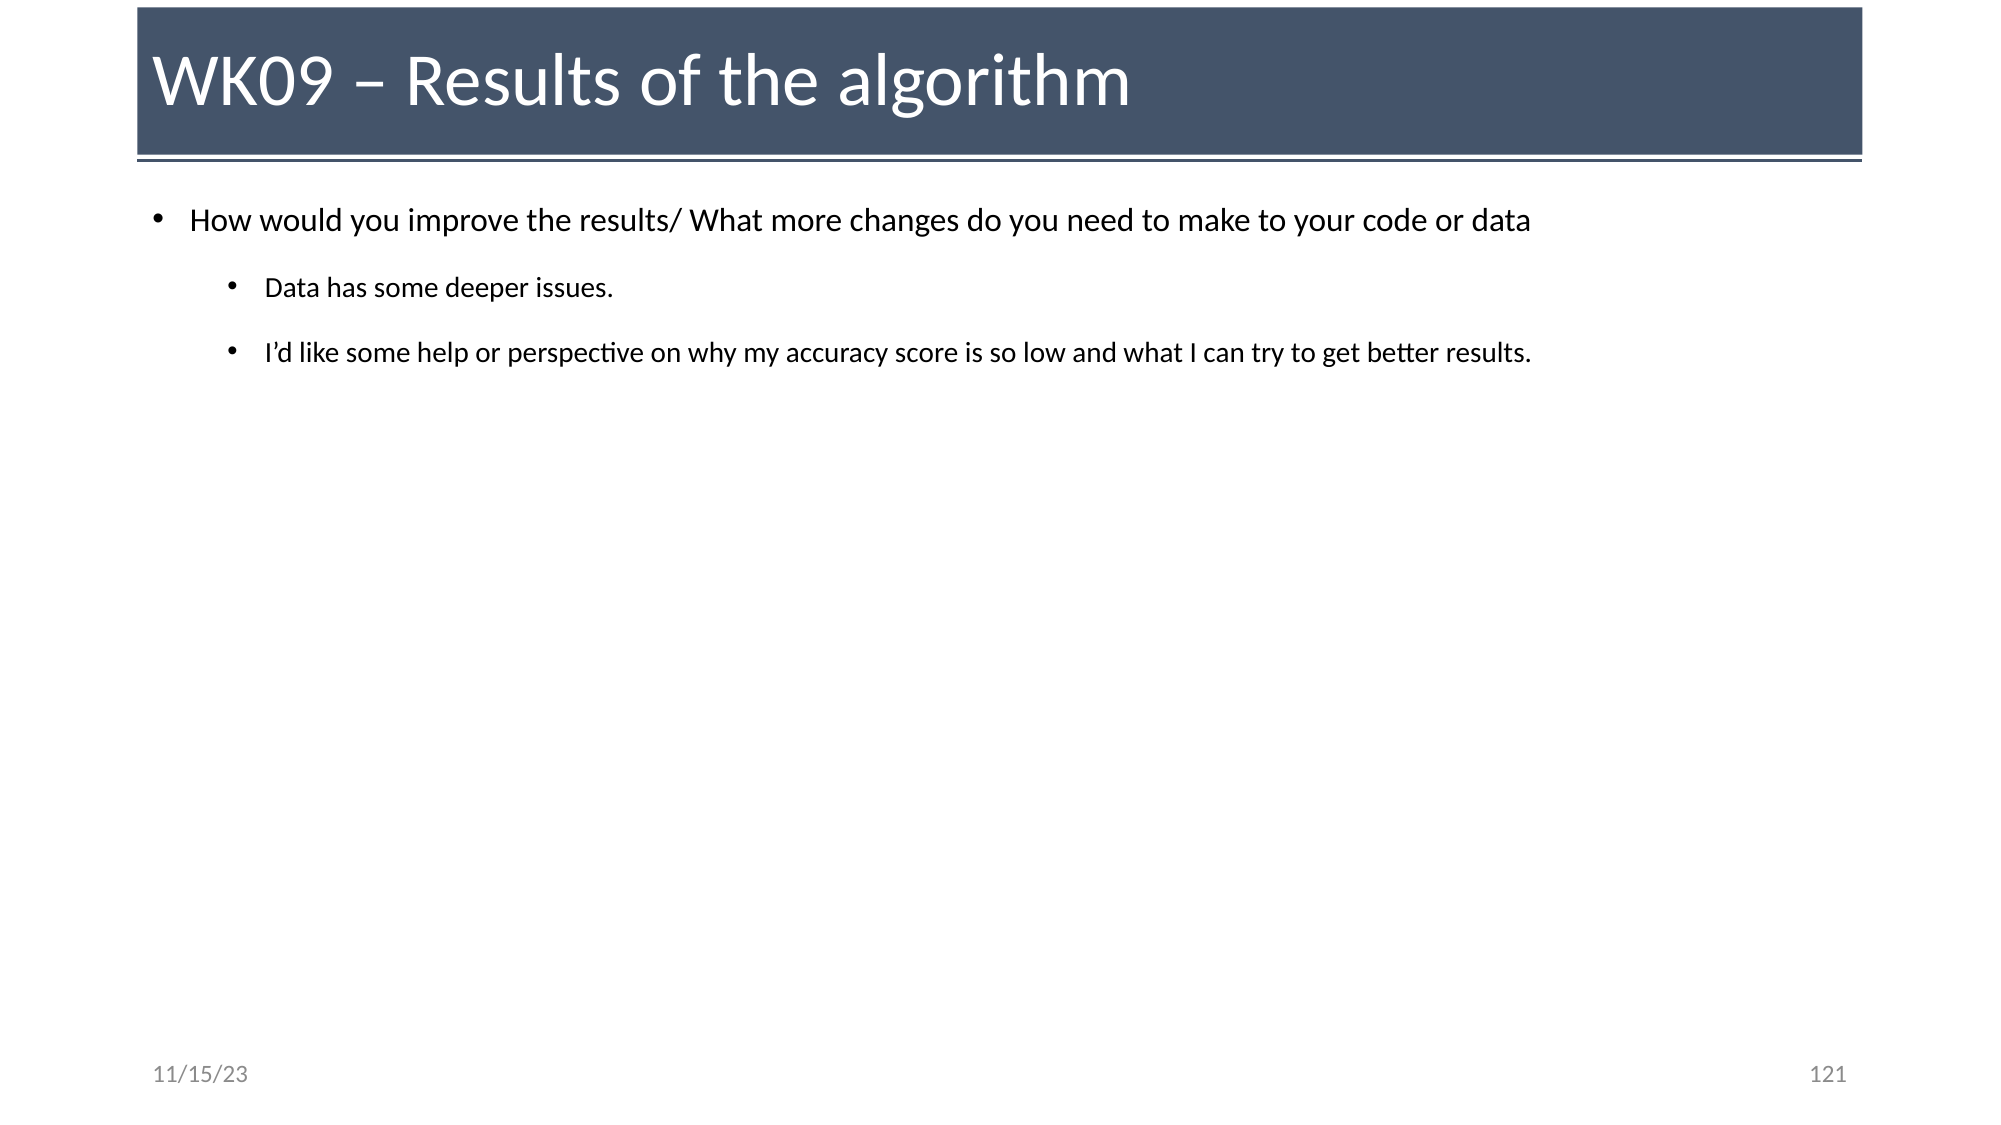

# WK09 – Results of the algorithm
How would you improve the results/ What more changes do you need to make to your code or data
Data has some deeper issues.
I’d like some help or perspective on why my accuracy score is so low and what I can try to get better results.

11/15/23
121